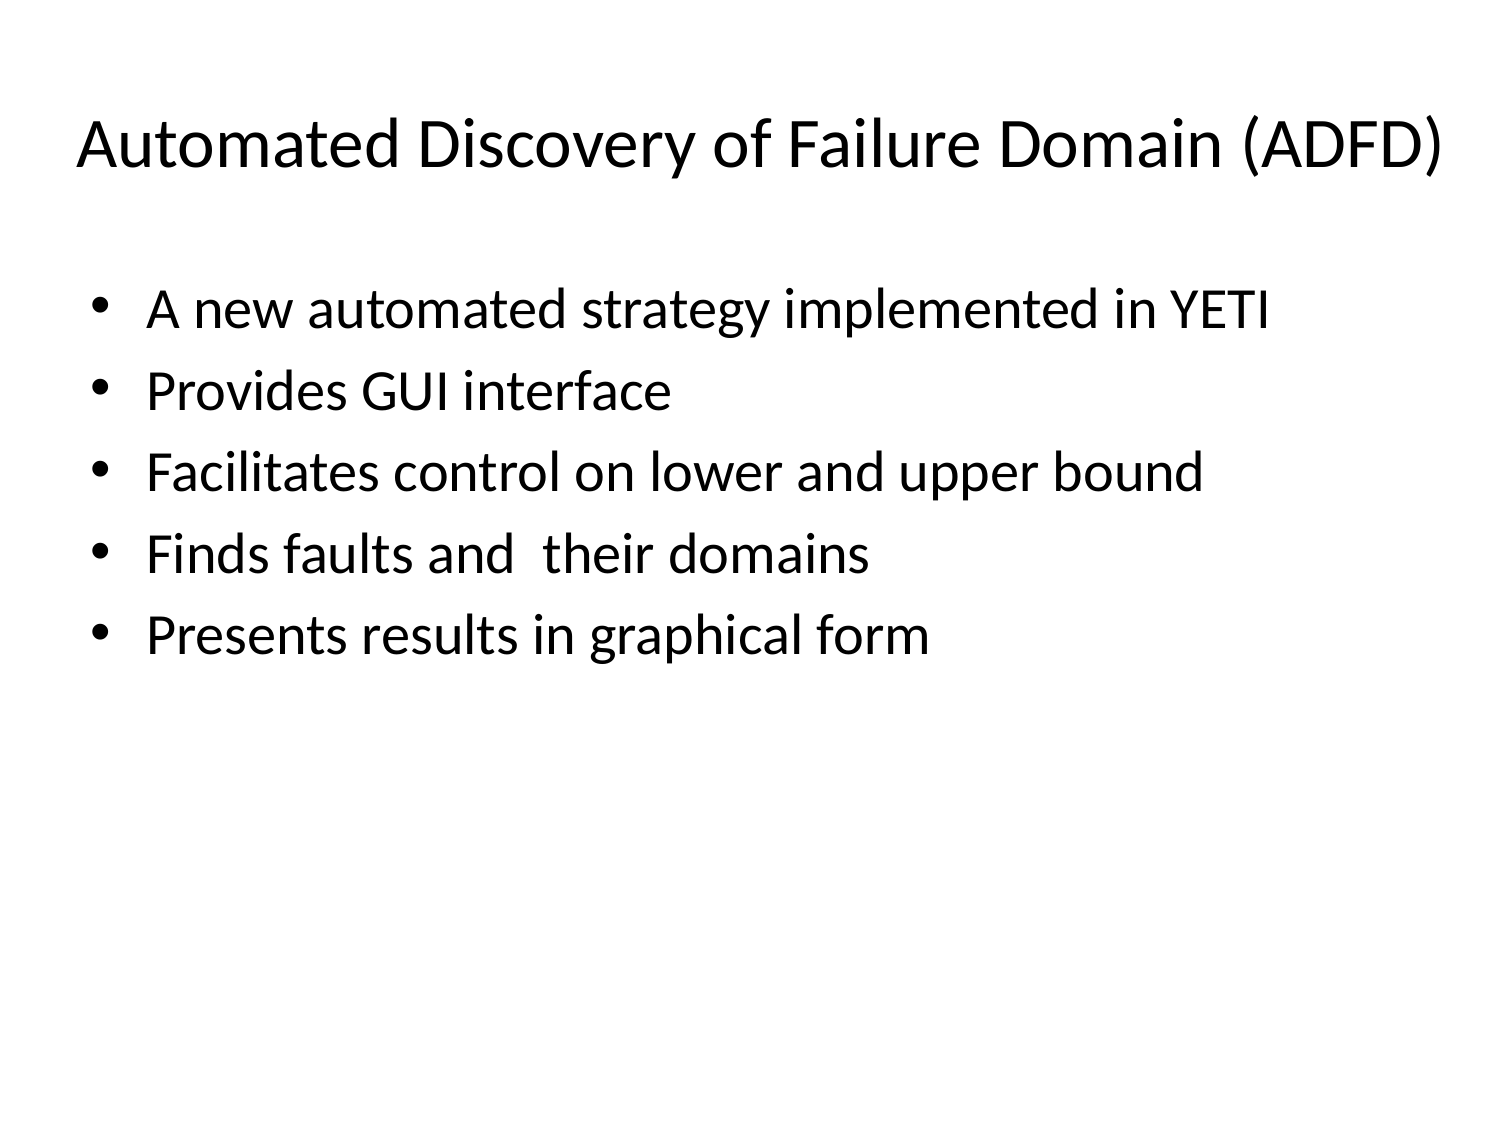

# Automated Discovery of Failure Domain (ADFD)
A new automated strategy implemented in YETI
Provides GUI interface
Facilitates control on lower and upper bound
Finds faults and  their domains
Presents results in graphical form